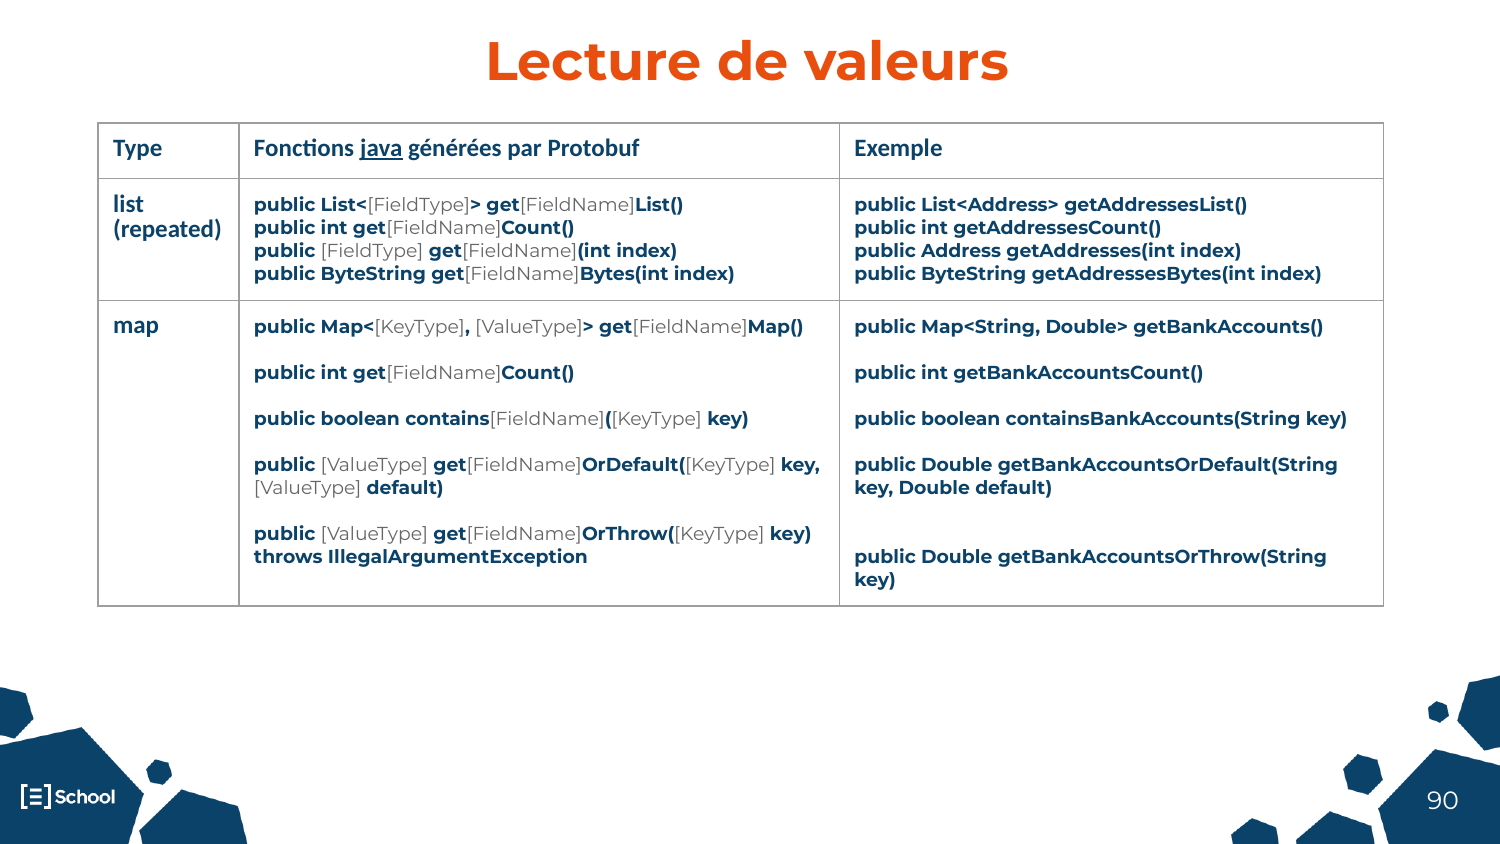

Lecture de valeurs

| Type | Fonctions java générées par Protobuf | Exemple |
| --- | --- | --- |
| list (repeated) | public List<[FieldType]> get[FieldName]List() public int get[FieldName]Count() public [FieldType] get[FieldName](int index) public ByteString get[FieldName]Bytes(int index) | public List<Address> getAddressesList() public int getAddressesCount() public Address getAddresses(int index) public ByteString getAddressesBytes(int index) |
| map | public Map<[KeyType], [ValueType]> get[FieldName]Map() public int get[FieldName]Count() public boolean contains[FieldName]([KeyType] key) public [ValueType] get[FieldName]OrDefault([KeyType] key, [ValueType] default) public [ValueType] get[FieldName]OrThrow([KeyType] key) throws IllegalArgumentException | public Map<String, Double> getBankAccounts() public int getBankAccountsCount() public boolean containsBankAccounts(String key) public Double getBankAccountsOrDefault(String key, Double default) public Double getBankAccountsOrThrow(String key) |
90